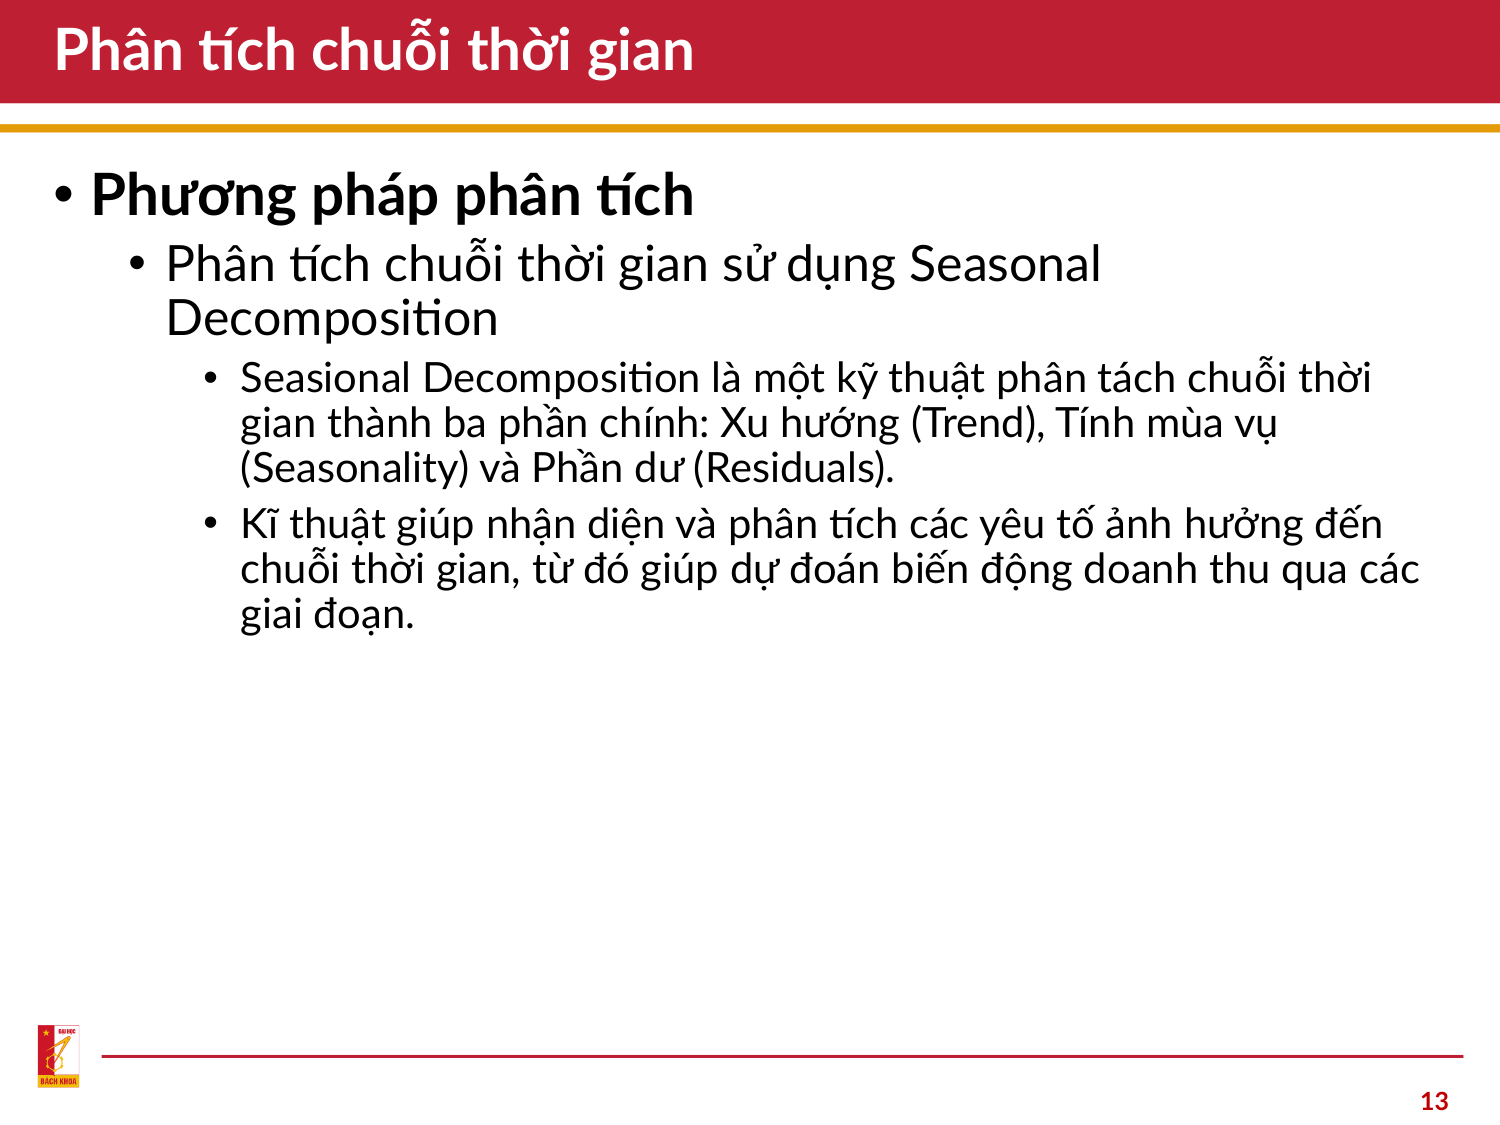

# Phân tích chuỗi thời gian
Phương pháp phân tích
Phân tích chuỗi thời gian sử dụng Seasonal Decomposition
Seasional Decomposition là một kỹ thuật phân tách chuỗi thời gian thành ba phần chính: Xu hướng (Trend), Tính mùa vụ (Seasonality) và Phần dư (Residuals).
Kĩ thuật giúp nhận diện và phân tích các yêu tố ảnh hưởng đến chuỗi thời gian, từ đó giúp dự đoán biến động doanh thu qua các giai đoạn.
13